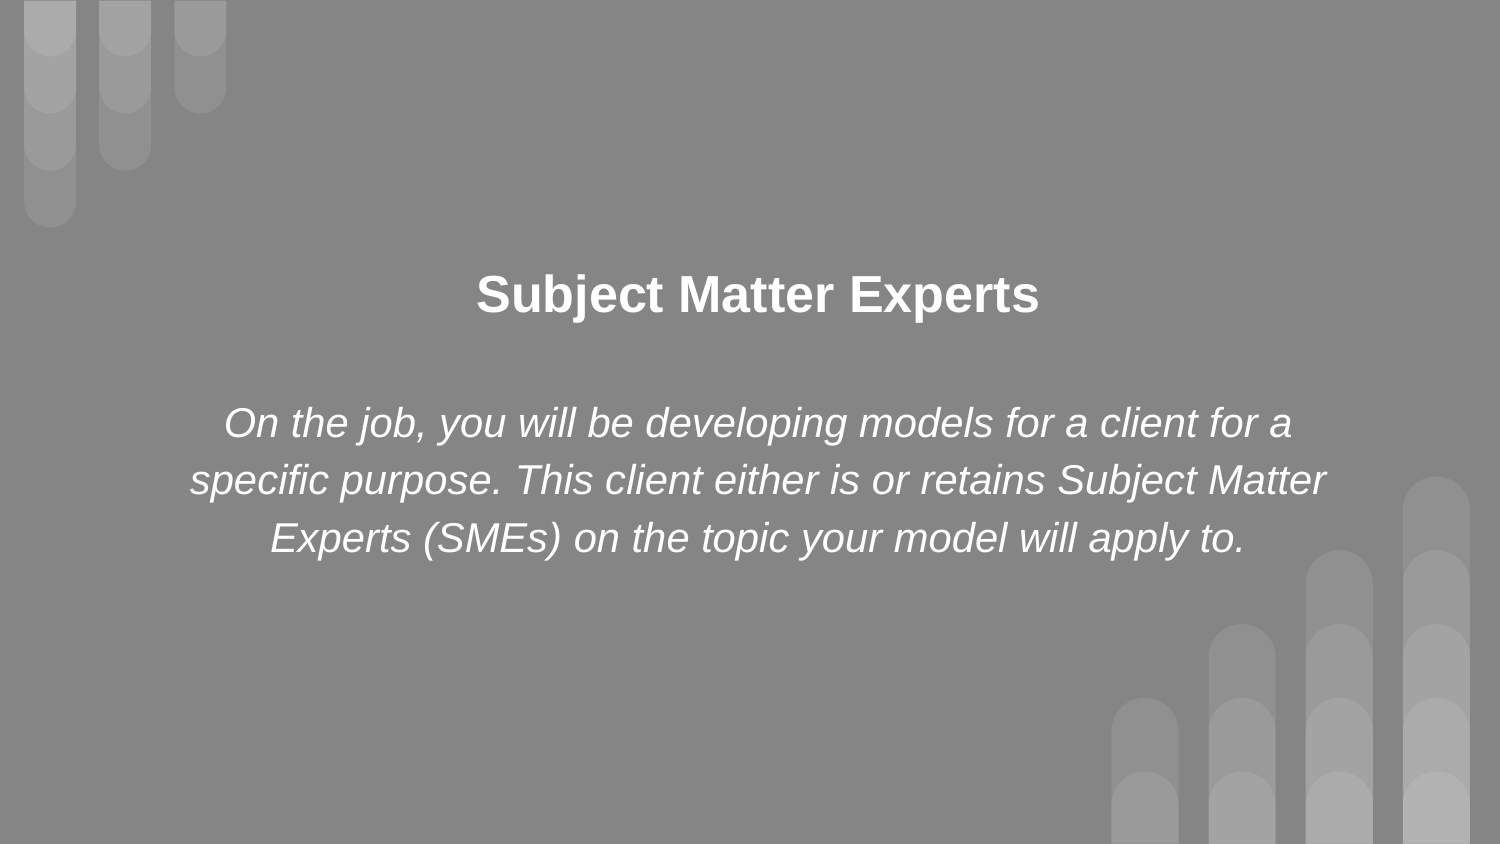

# Subject Matter Experts
On the job, you will be developing models for a client for a specific purpose. This client either is or retains Subject Matter Experts (SMEs) on the topic your model will apply to.